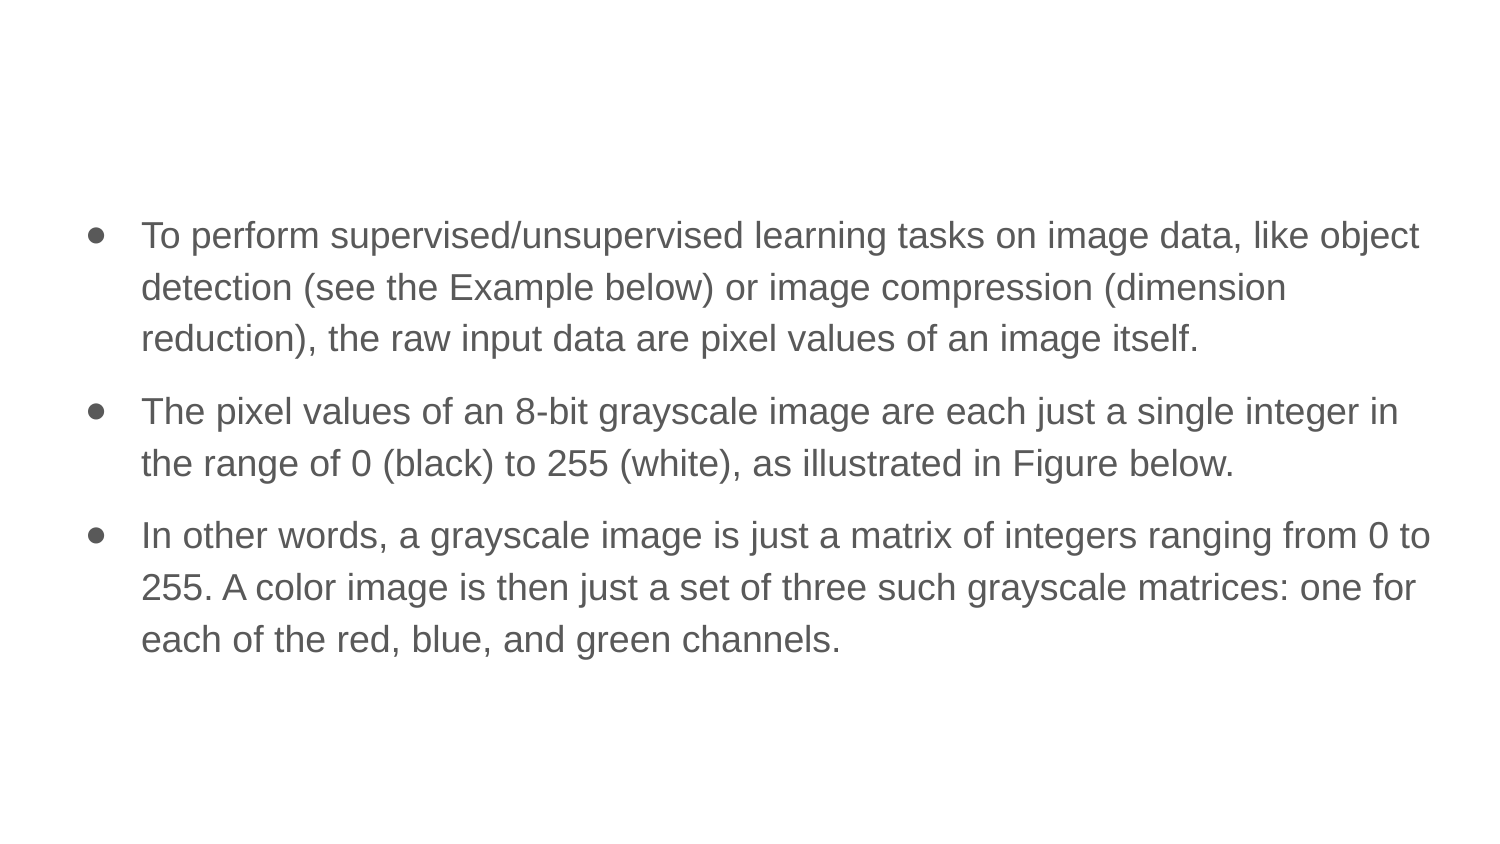

To perform supervised/unsupervised learning tasks on image data, like object detection (see the Example below) or image compression (dimension reduction), the raw input data are pixel values of an image itself.
The pixel values of an 8-bit grayscale image are each just a single integer in the range of 0 (black) to 255 (white), as illustrated in Figure below.
In other words, a grayscale image is just a matrix of integers ranging from 0 to 255. A color image is then just a set of three such grayscale matrices: one for each of the red, blue, and green channels.